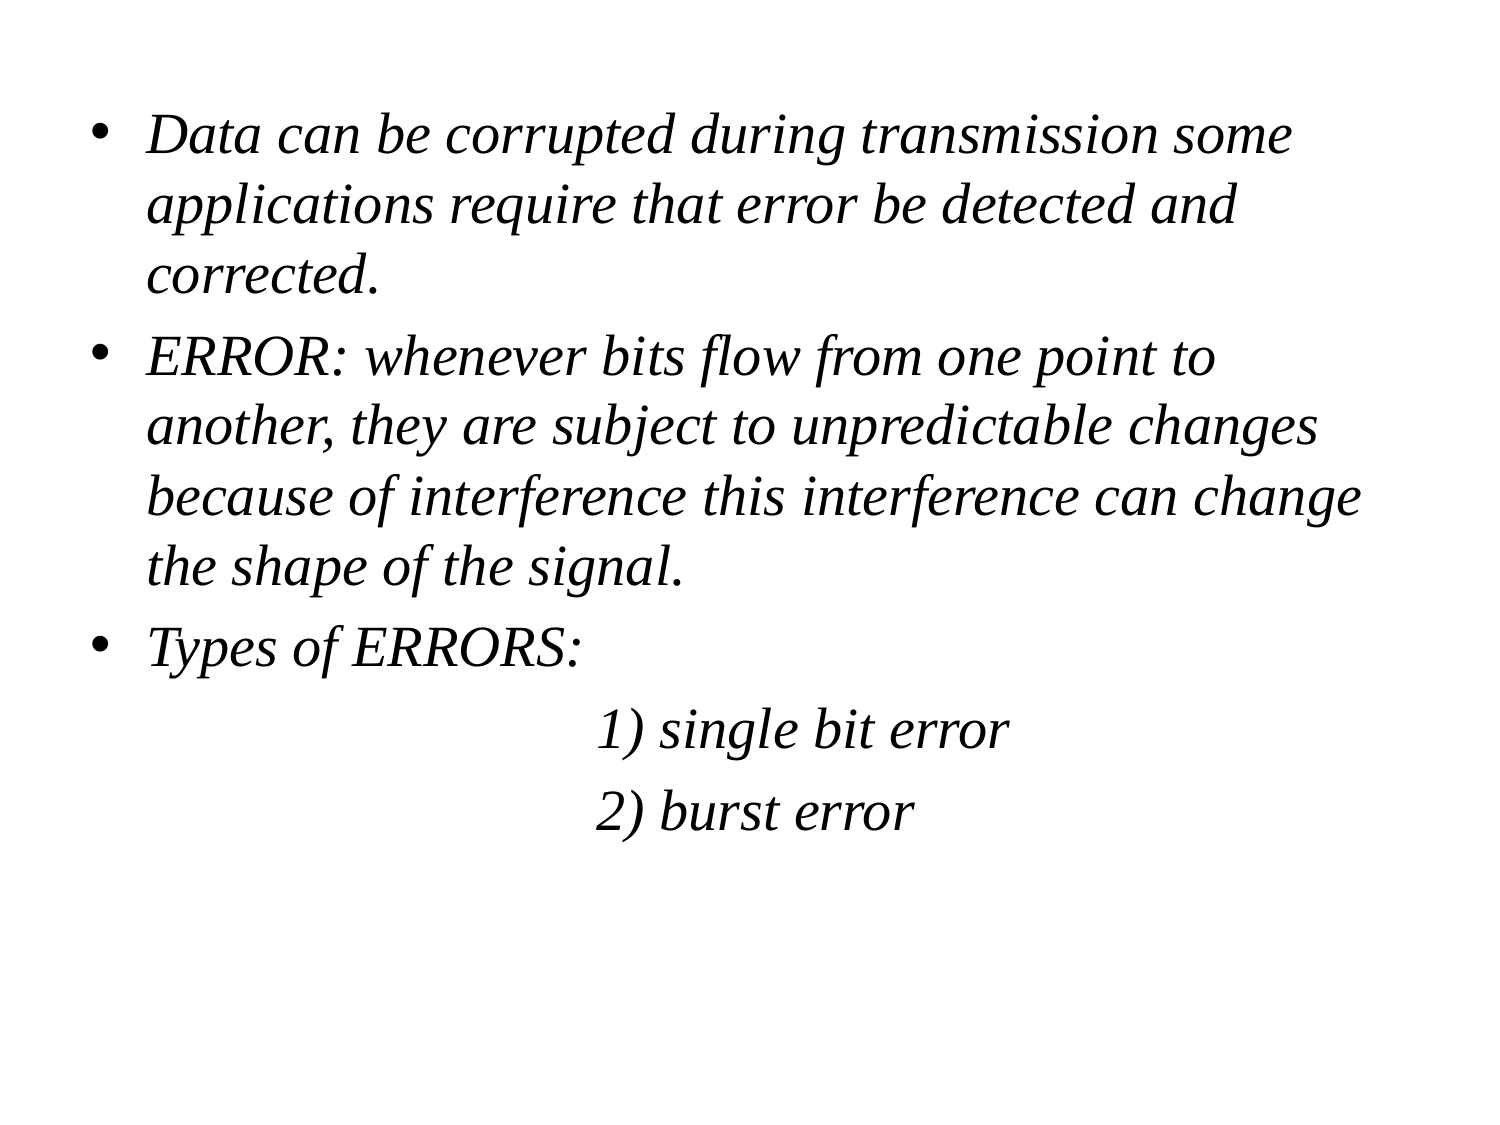

Data can be corrupted during transmission some applications require that error be detected and corrected.
ERROR: whenever bits flow from one point to another, they are subject to unpredictable changes because of interference this interference can change the shape of the signal.
Types of ERRORS:
				1) single bit error
				2) burst error